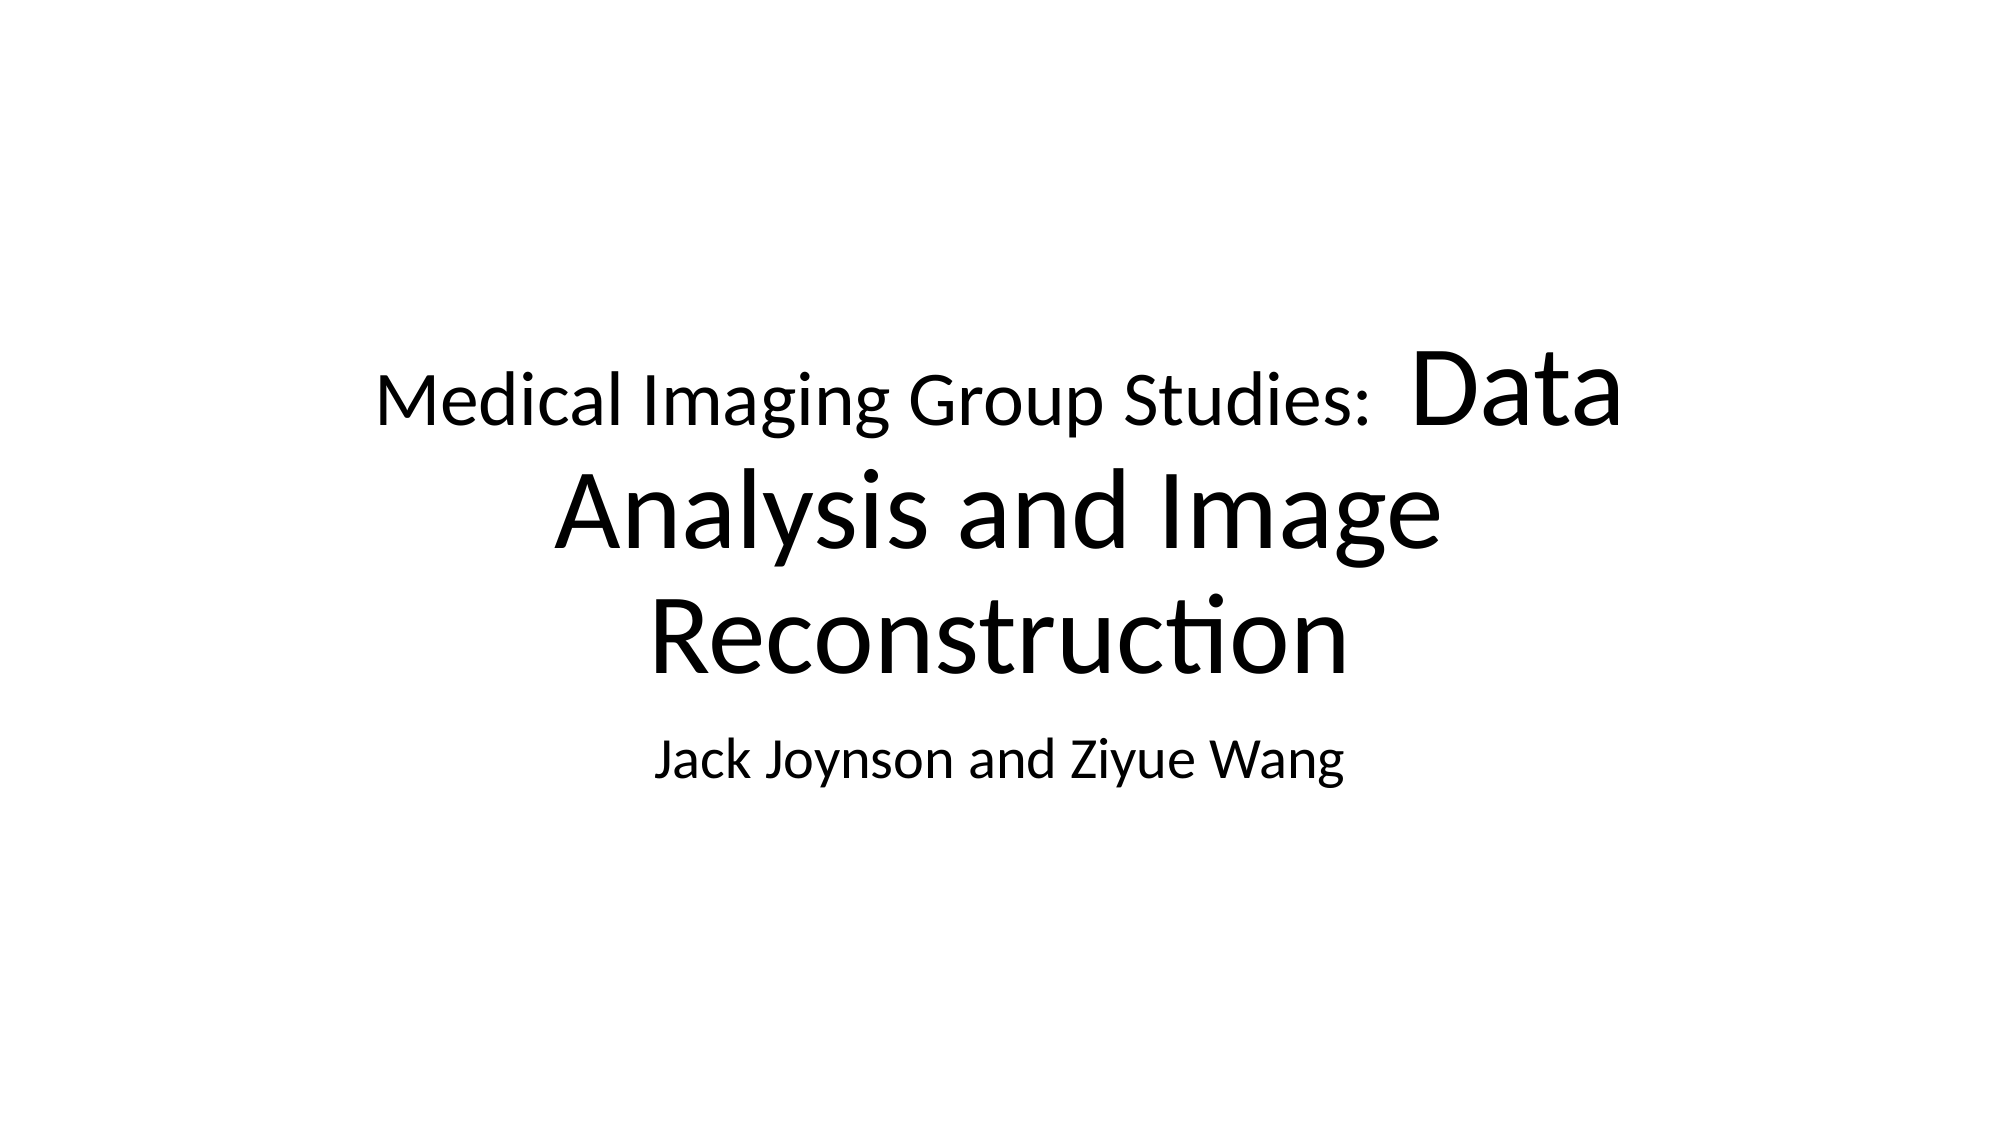

# Medical Imaging Group Studies:  Data Analysis and Image Reconstruction
Jack Joynson and Ziyue Wang